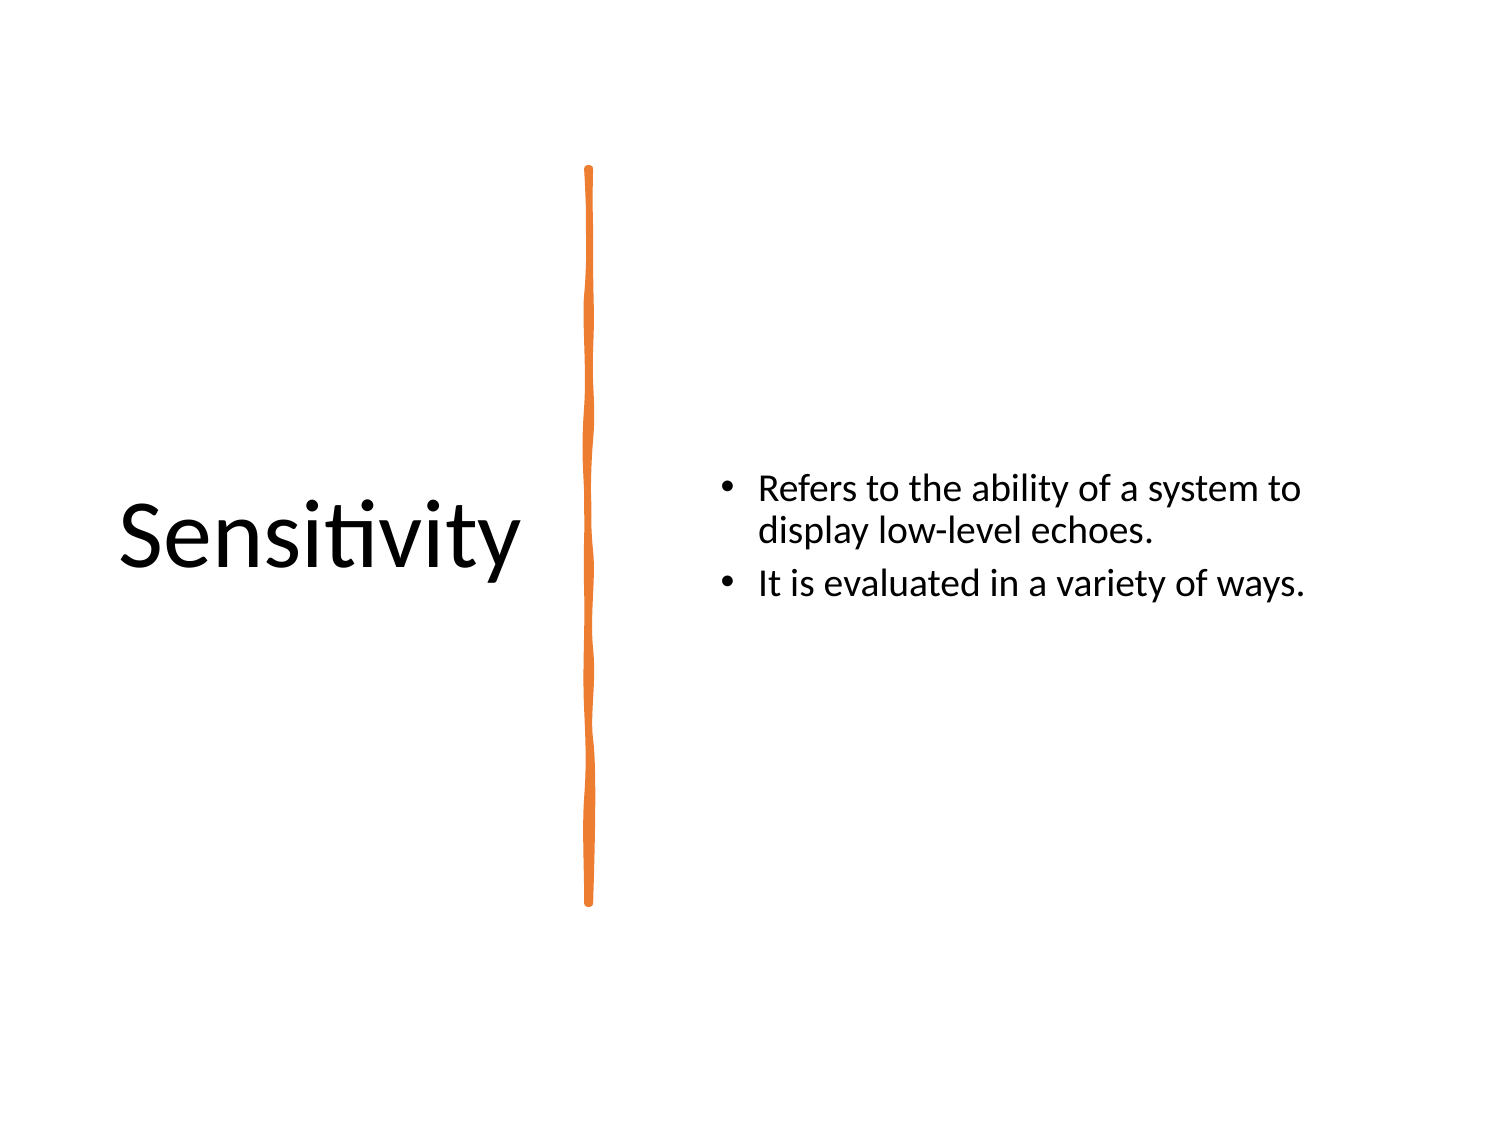

# Sensitivity
Refers to the ability of a system to display low-level echoes.
It is evaluated in a variety of ways.